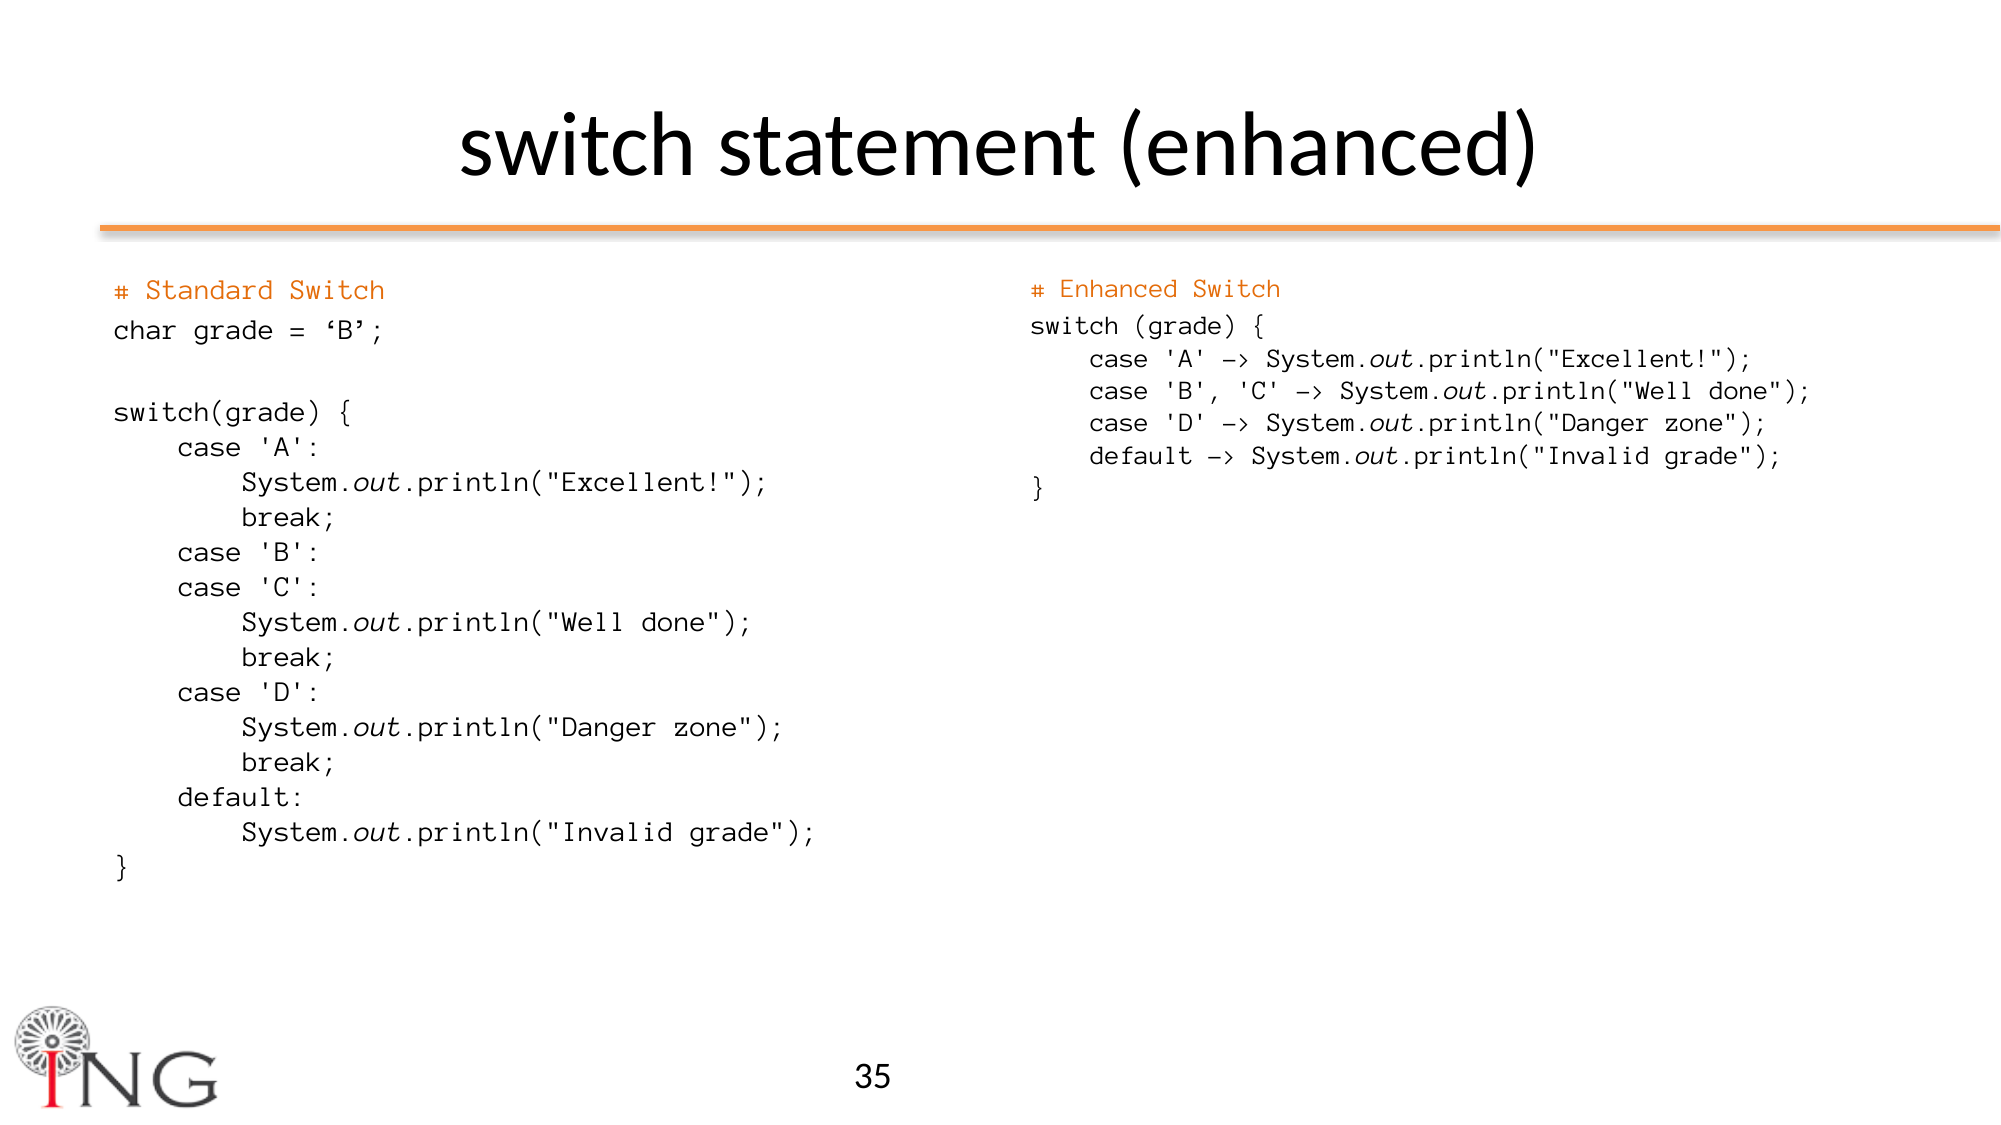

# switch statement (enhanced)
# Standard Switch
char grade = ‘B’;

switch(grade) {
    case 'A':
        System.out.println("Excellent!");
        break;
    case 'B':
    case 'C':
        System.out.println("Well done");
        break;
    case 'D':
        System.out.println("Danger zone");
        break;
    default:
        System.out.println("Invalid grade");
}
# Enhanced Switch
switch (grade) {
    case 'A' -> System.out.println("Excellent!");
    case 'B', 'C' -> System.out.println("Well done");
    case 'D' -> System.out.println("Danger zone");
    default -> System.out.println("Invalid grade");
}
35